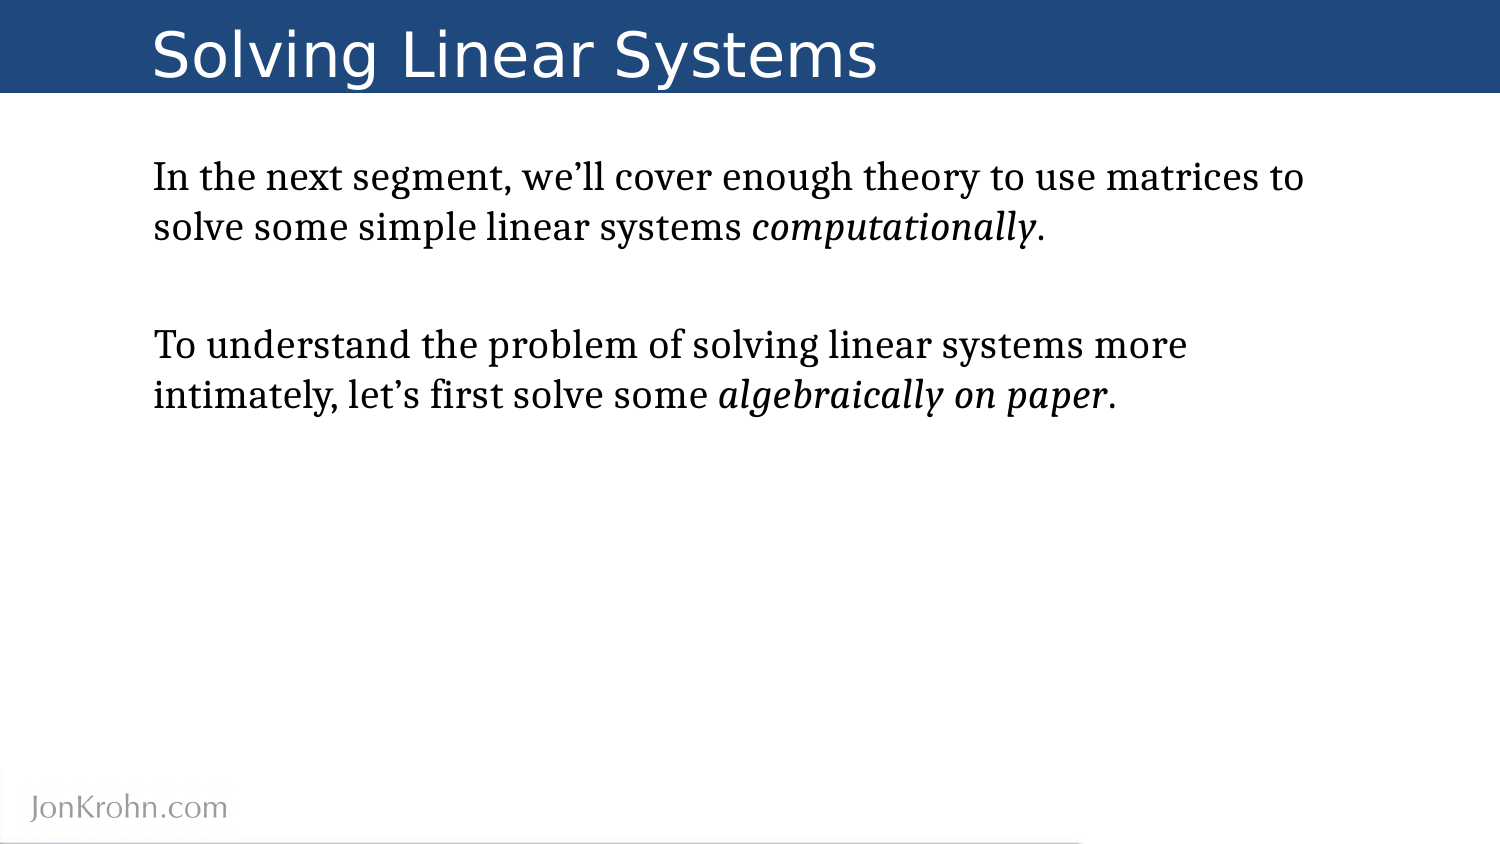

# Solving Linear Systems
In the next segment, we’ll cover enough theory to use matrices to solve some simple linear systems computationally.

To understand the problem of solving linear systems more intimately, let’s first solve some algebraically on paper.